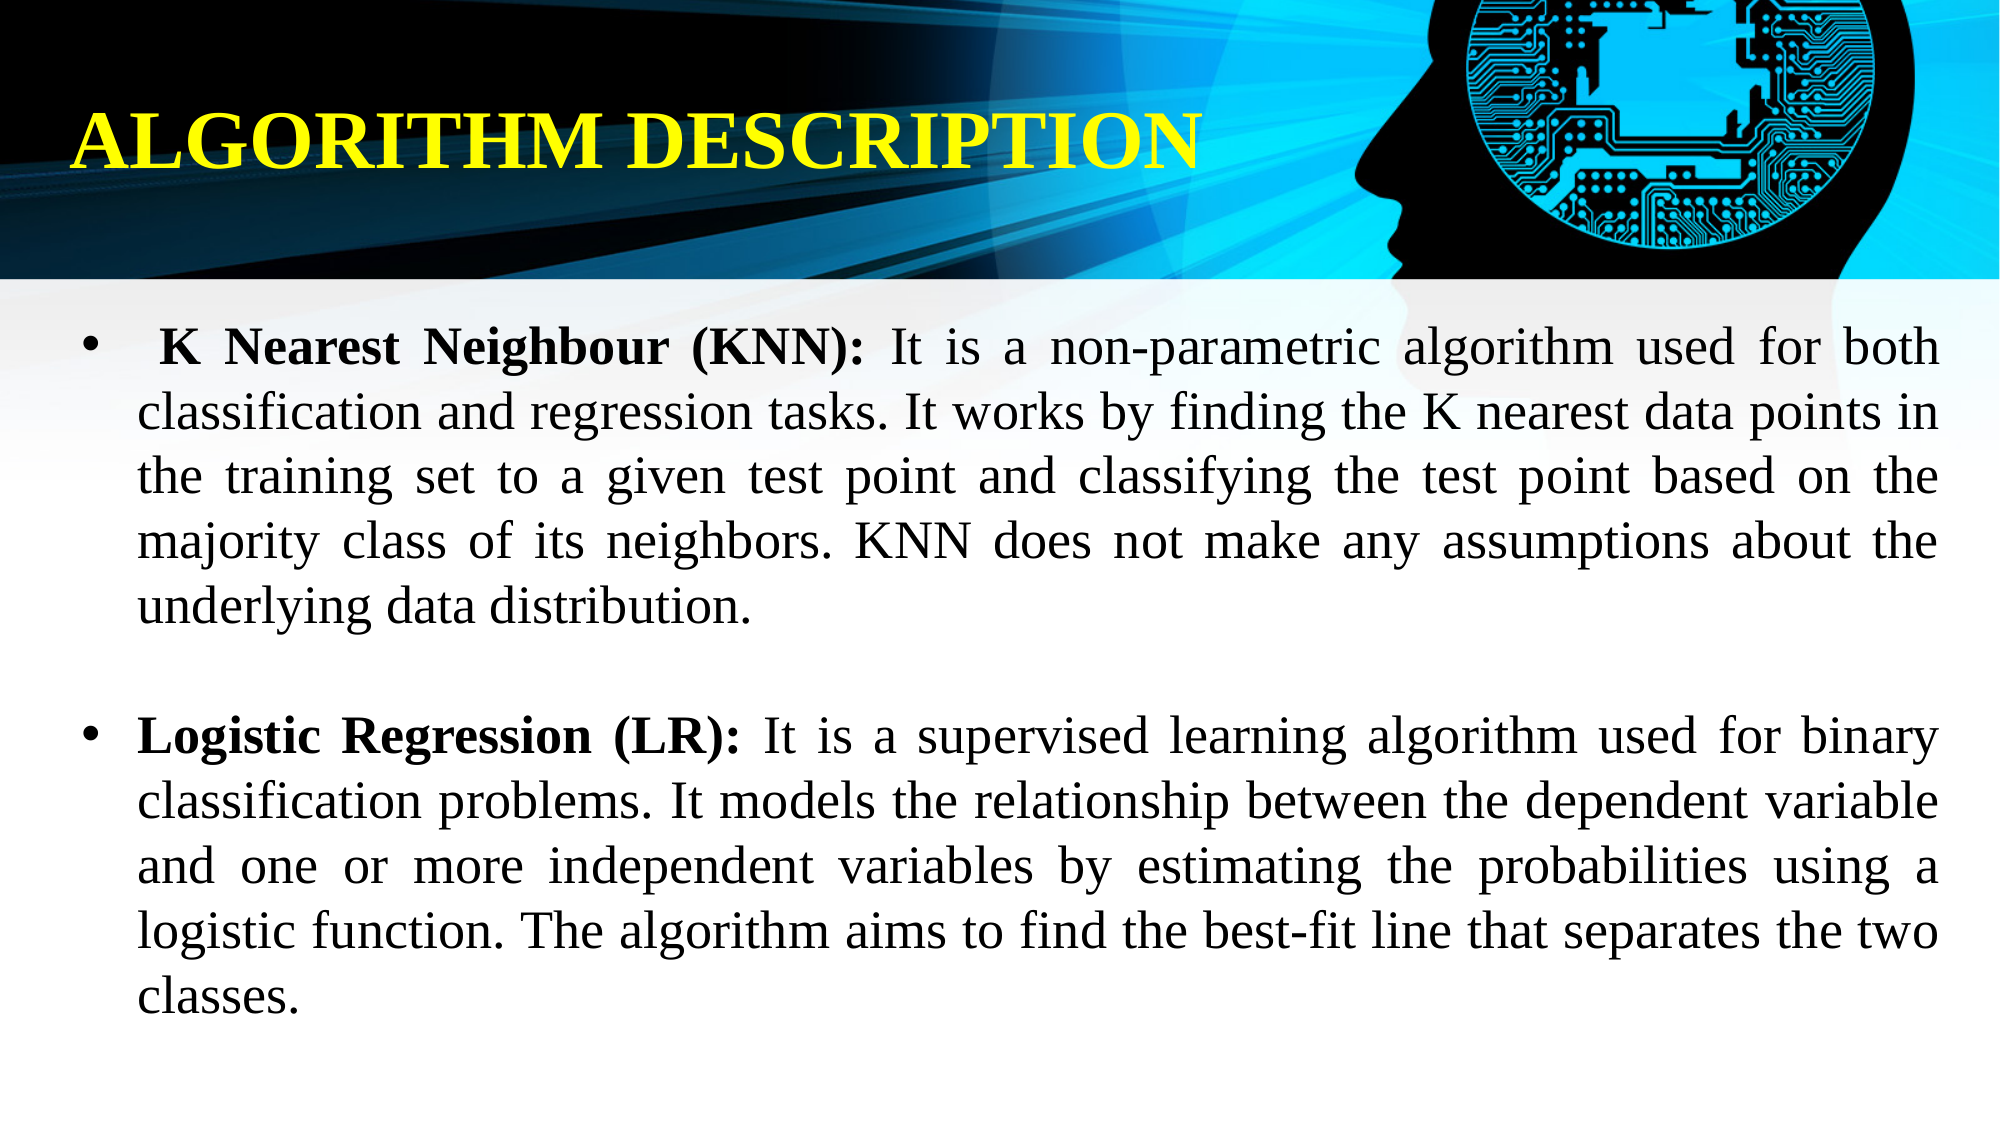

ALGORITHM DESCRIPTION
 K Nearest Neighbour (KNN): It is a non-parametric algorithm used for both classification and regression tasks. It works by finding the K nearest data points in the training set to a given test point and classifying the test point based on the majority class of its neighbors. KNN does not make any assumptions about the underlying data distribution.

Logistic Regression (LR): It is a supervised learning algorithm used for binary classification problems. It models the relationship between the dependent variable and one or more independent variables by estimating the probabilities using a logistic function. The algorithm aims to find the best-fit line that separates the two classes.